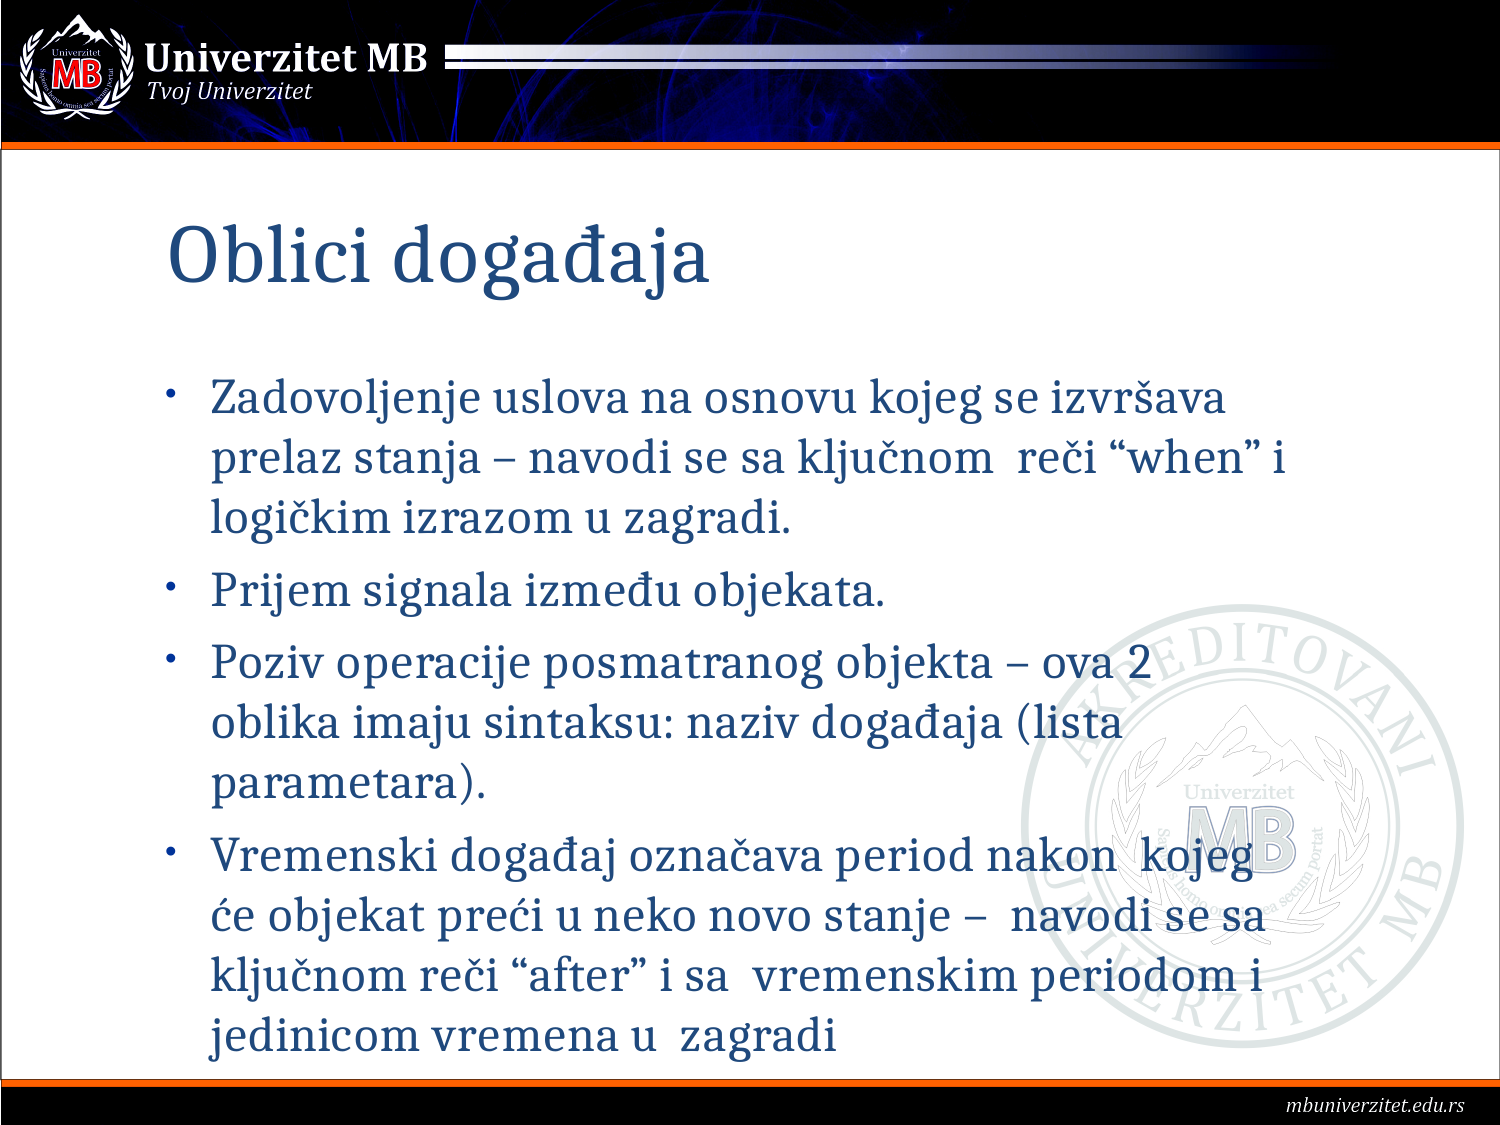

# Oblici događaja
Zadovoljenje uslova na osnovu kojeg se izvršava prelaz stanja – navodi se sa ključnom  reči “when” i logičkim izrazom u zagradi.
Prijem signala između objekata.
Poziv operacije posmatranog objekta – ova 2  oblika imaju sintaksu: naziv događaja (lista  parametara).
Vremenski događaj označava period nakon  kojeg će objekat preći u neko novo stanje –  navodi se sa ključnom reči “after” i sa  vremenskim periodom i jedinicom vremena u  zagradi